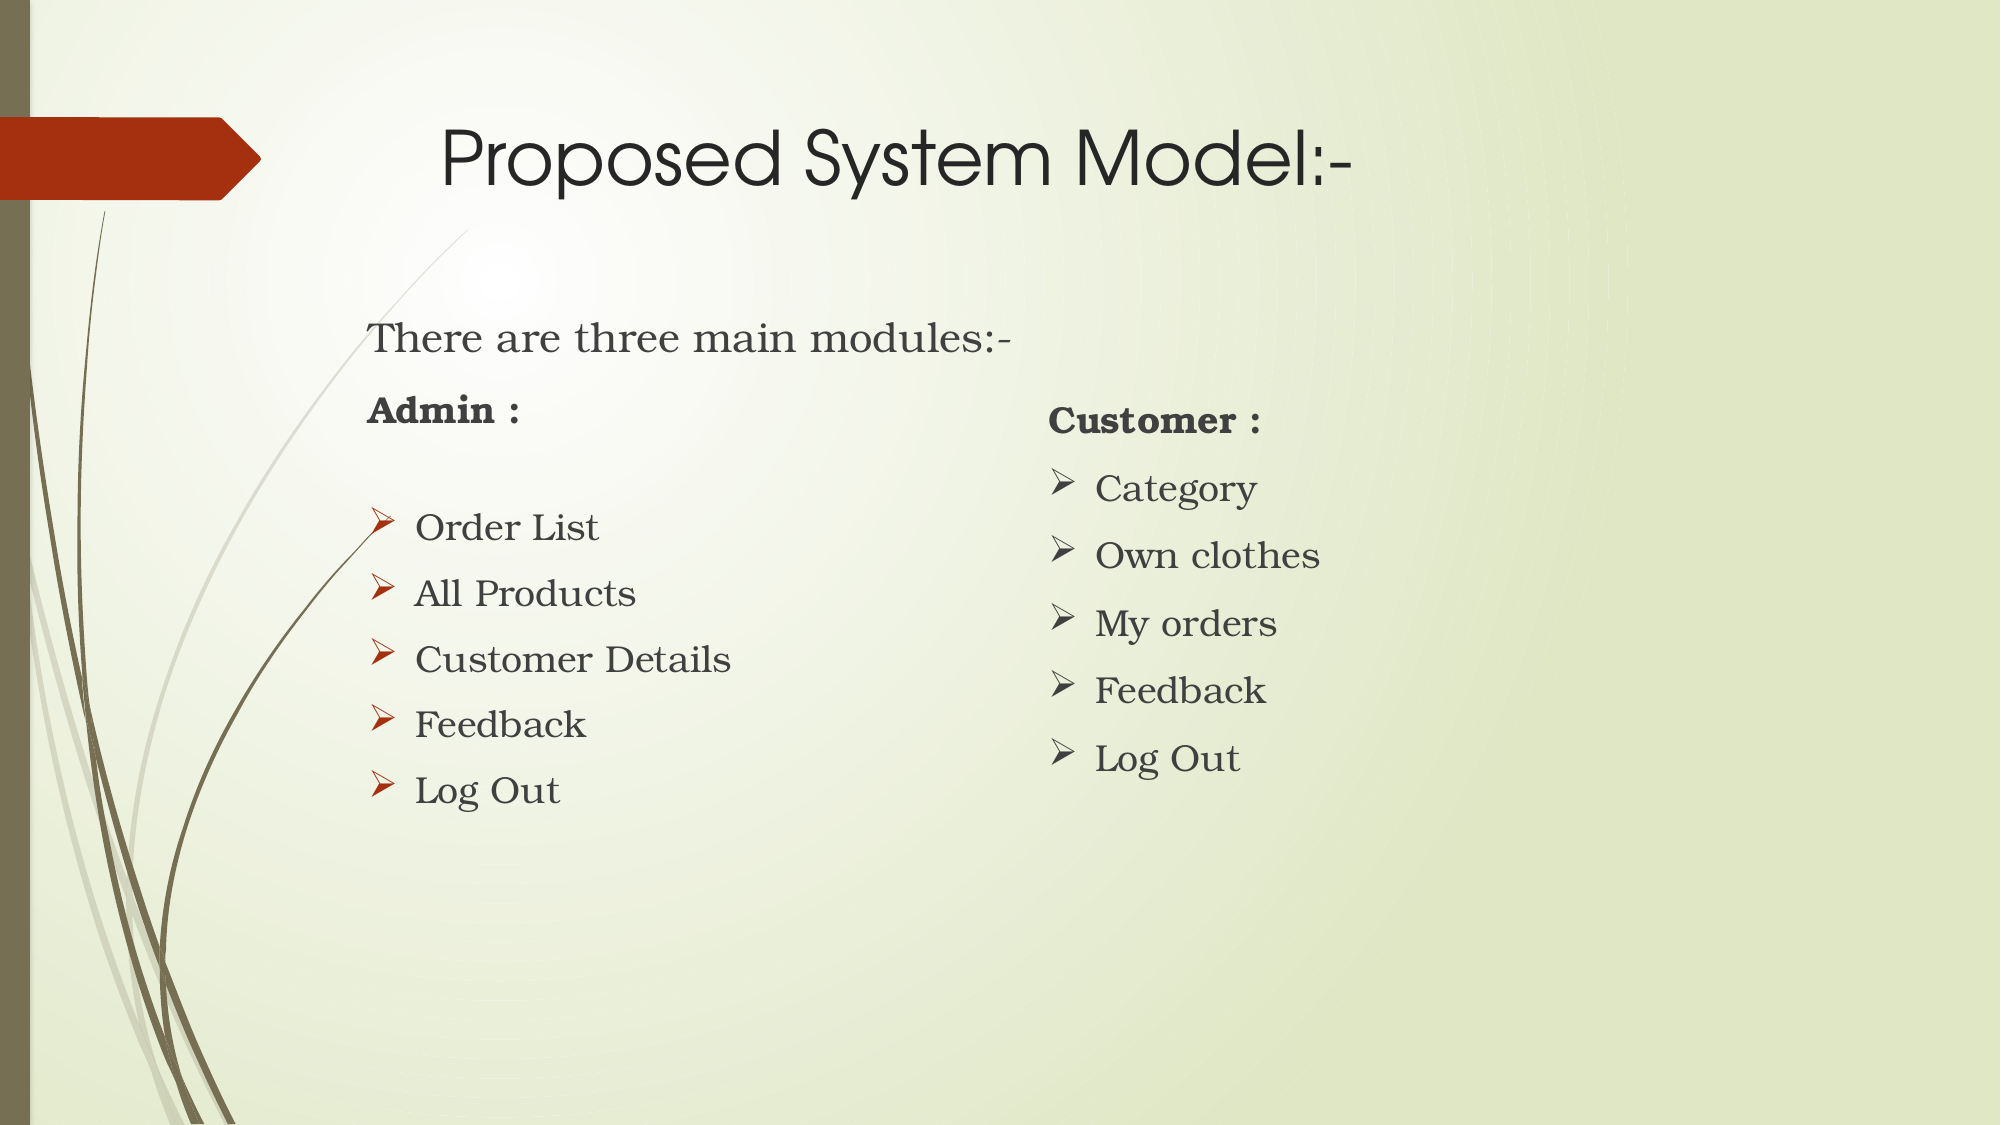

# Proposed System Model:-

There are three main modules:-
Admin :
Order List
All Products
Customer Details
Feedback
Log Out
Customer :
Category
Own clothes
My orders
Feedback
Log Out